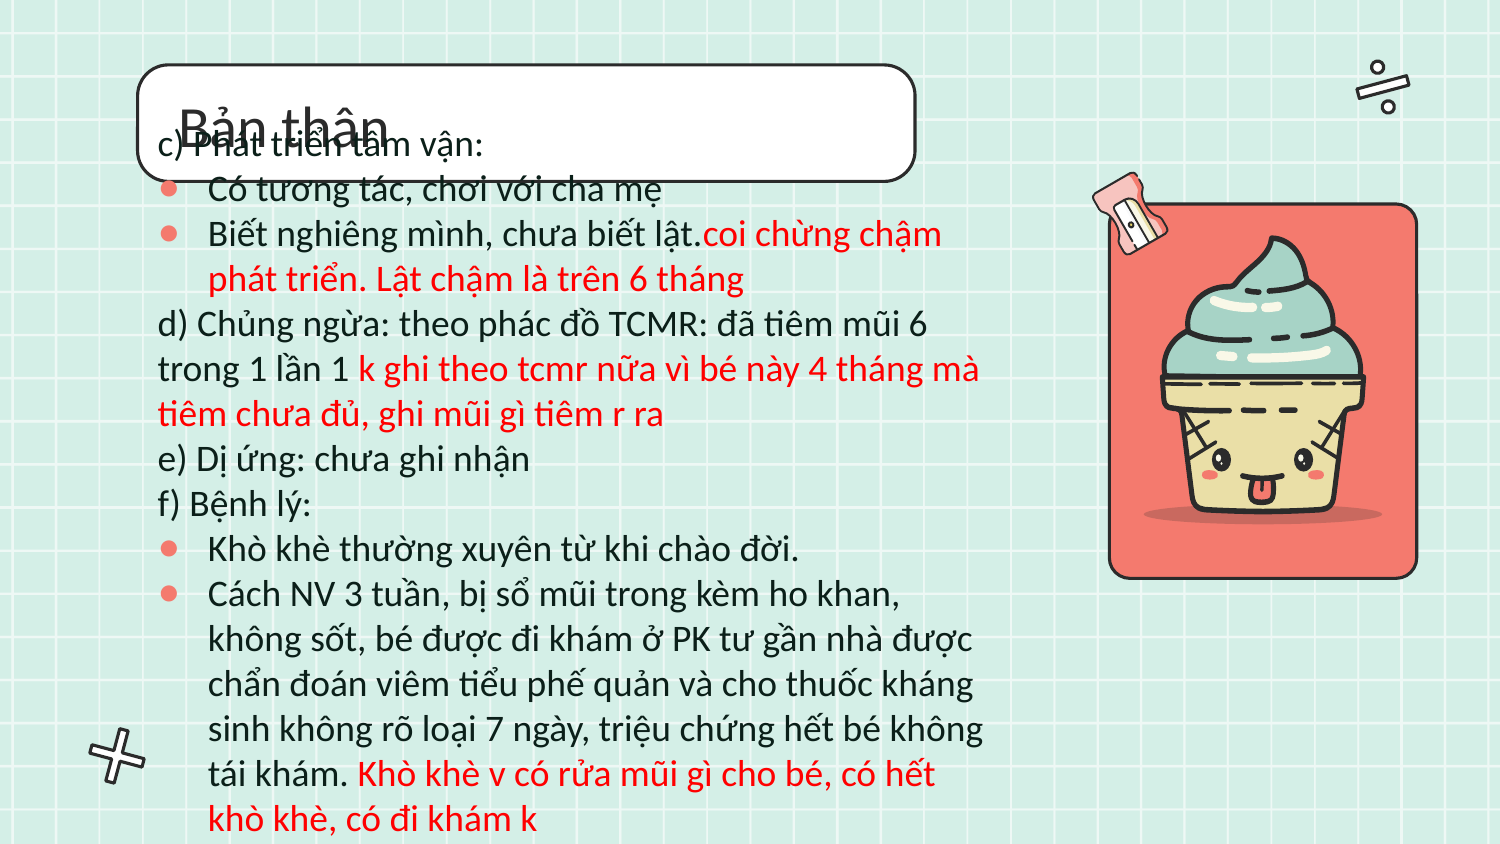

# Bản thân

c) Phát triển tâm vận:
Có tương tác, chơi với cha mẹ
Biết nghiêng mình, chưa biết lật.coi chừng chậm phát triển. Lật chậm là trên 6 tháng
d) Chủng ngừa: theo phác đồ TCMR: đã tiêm mũi 6 trong 1 lần 1 k ghi theo tcmr nữa vì bé này 4 tháng mà tiêm chưa đủ, ghi mũi gì tiêm r ra
e) Dị ứng: chưa ghi nhận
f) Bệnh lý:
Khò khè thường xuyên từ khi chào đời.
Cách NV 3 tuần, bị sổ mũi trong kèm ho khan, không sốt, bé được đi khám ở PK tư gần nhà được chẩn đoán viêm tiểu phế quản và cho thuốc kháng sinh không rõ loại 7 ngày, triệu chứng hết bé không tái khám. Khò khè v có rửa mũi gì cho bé, có hết khò khè, có đi khám k